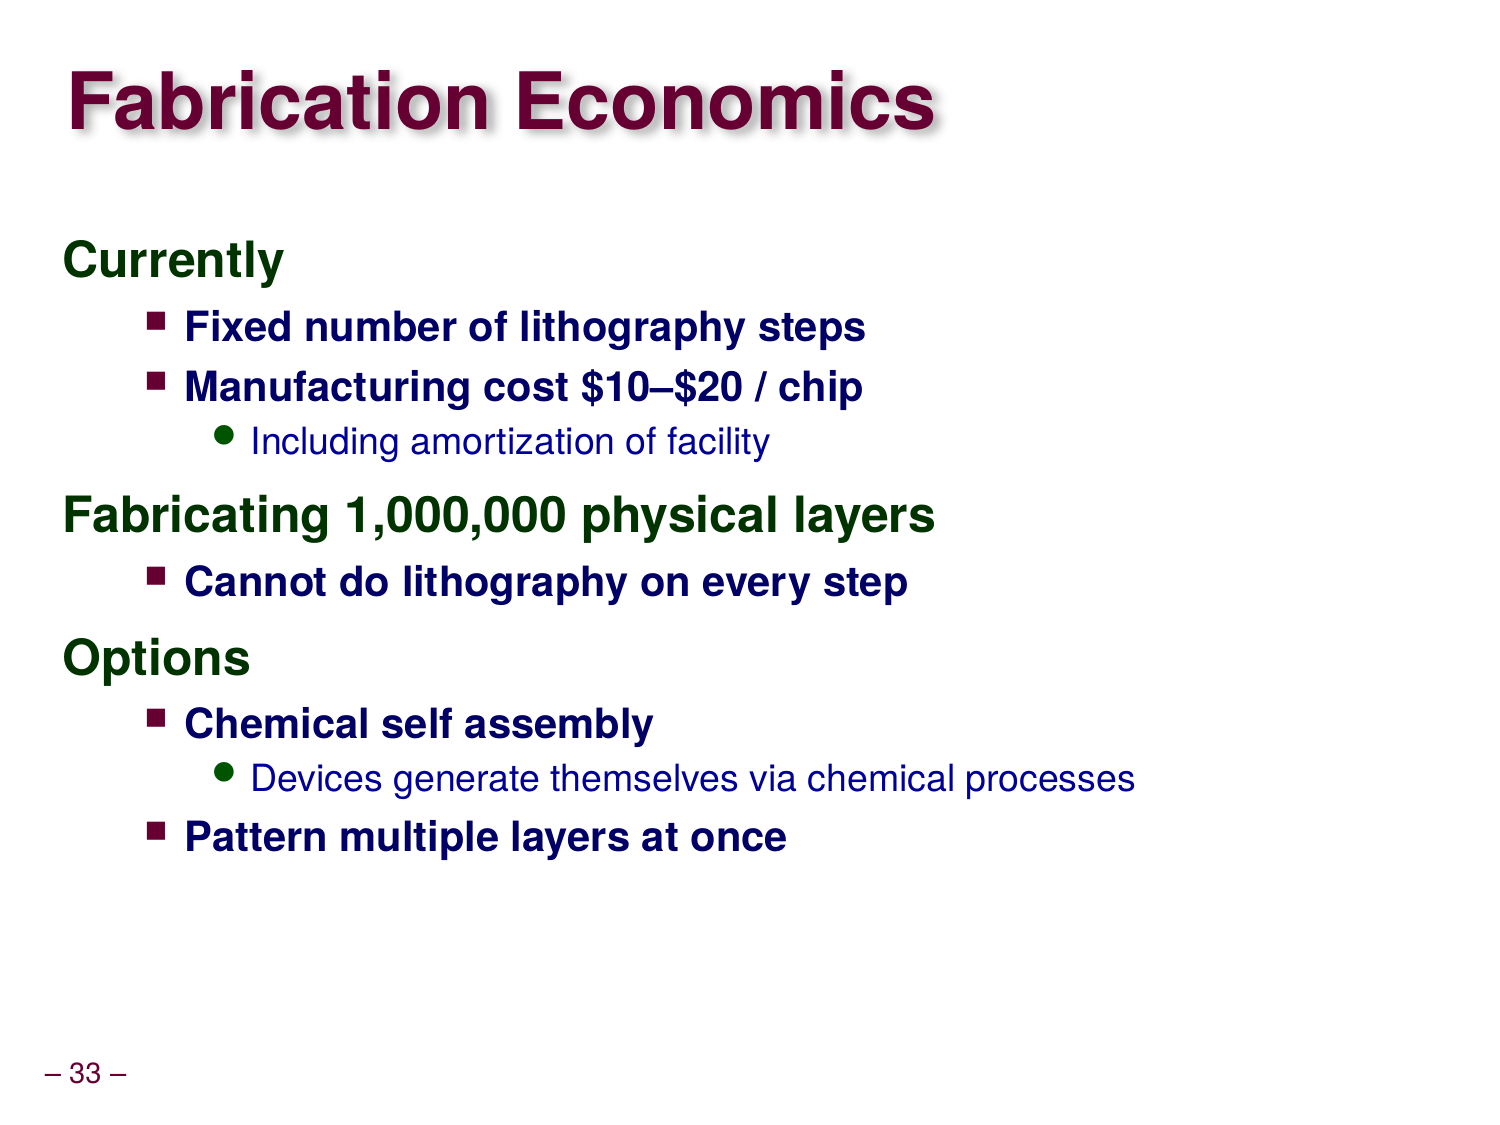

# Fabrication Economics
Currently
Fixed number of lithography steps
Manufacturing cost $10–$20 / chip
Including amortization of facility
Fabricating 1,000,000 physical layers
Cannot do lithography on every step
Options
Chemical self assembly
Devices generate themselves via chemical processes
Pattern multiple layers at once